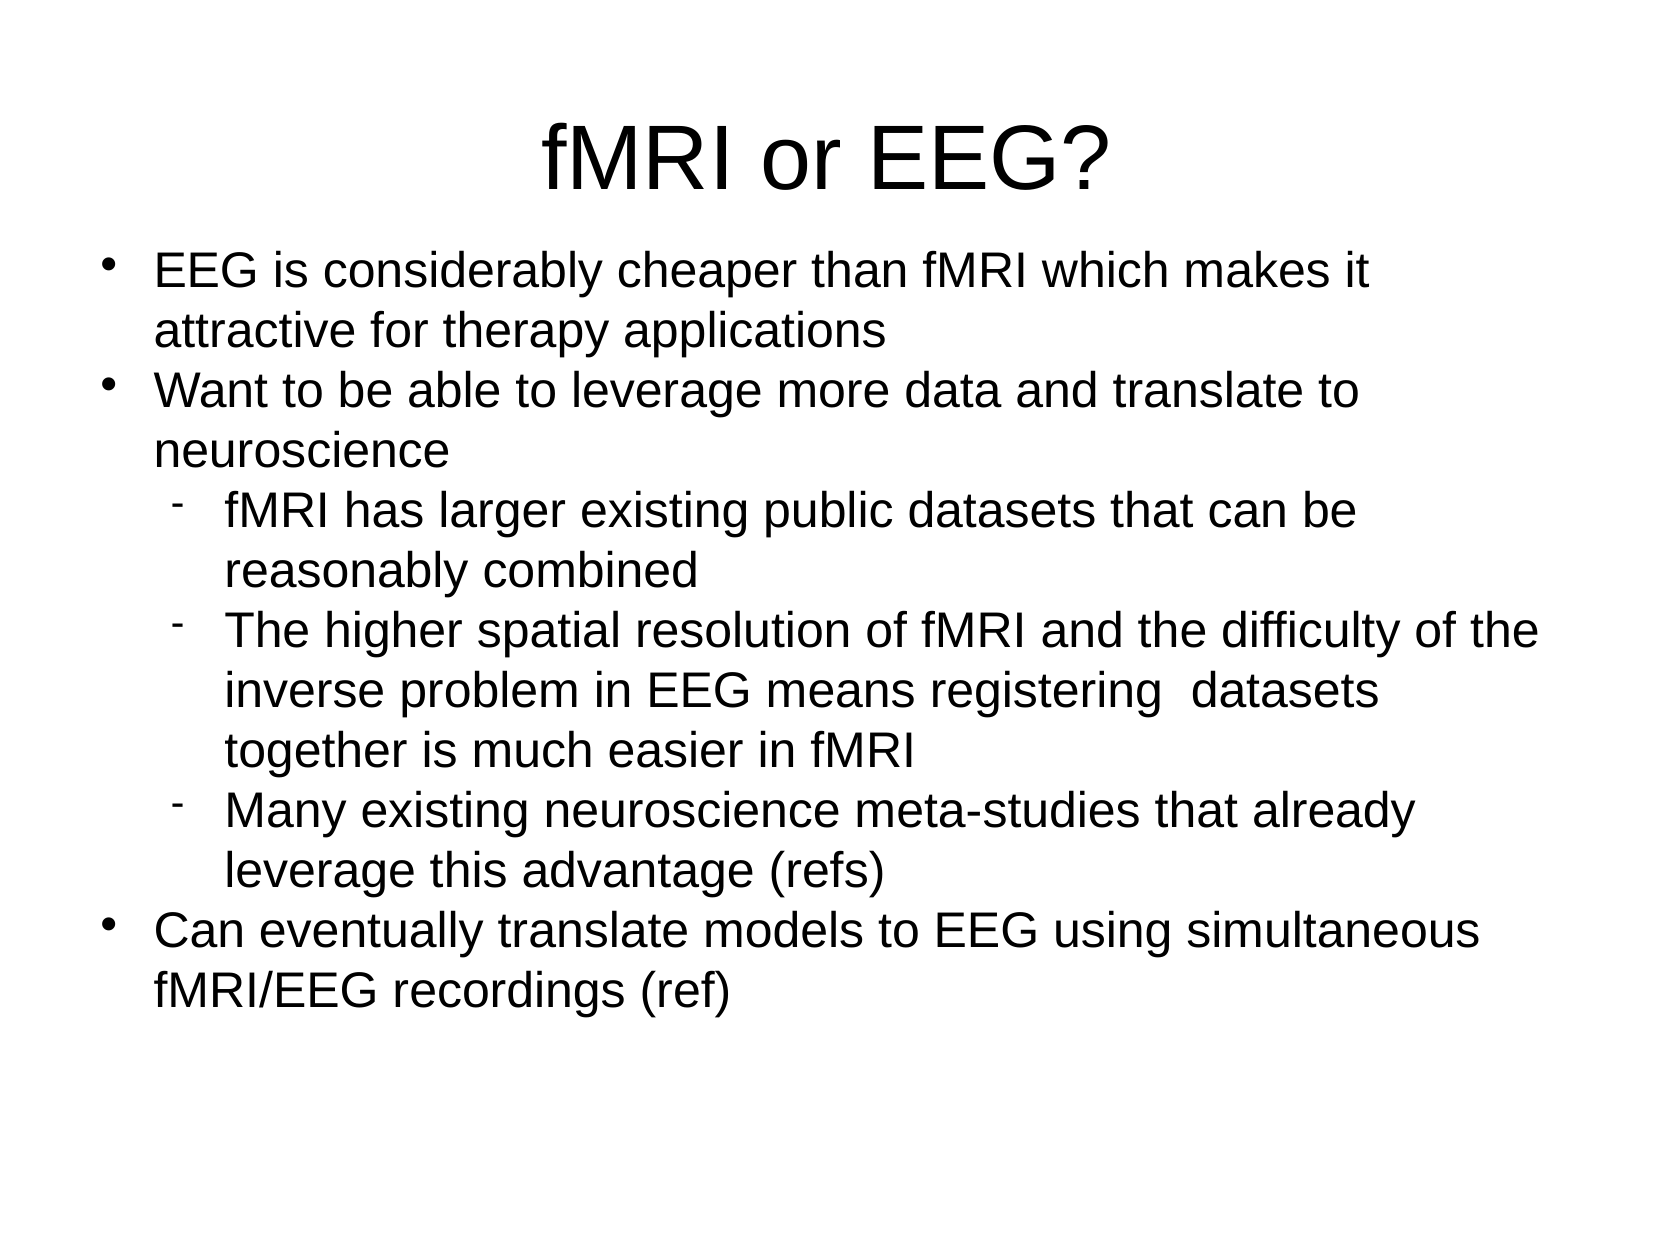

fMRI or EEG?
#
EEG is considerably cheaper than fMRI which makes it attractive for therapy applications
Want to be able to leverage more data and translate to neuroscience
fMRI has larger existing public datasets that can be reasonably combined
The higher spatial resolution of fMRI and the difficulty of the inverse problem in EEG means registering  datasets together is much easier in fMRI
Many existing neuroscience meta-studies that already leverage this advantage (refs)
Can eventually translate models to EEG using simultaneous fMRI/EEG recordings (ref)